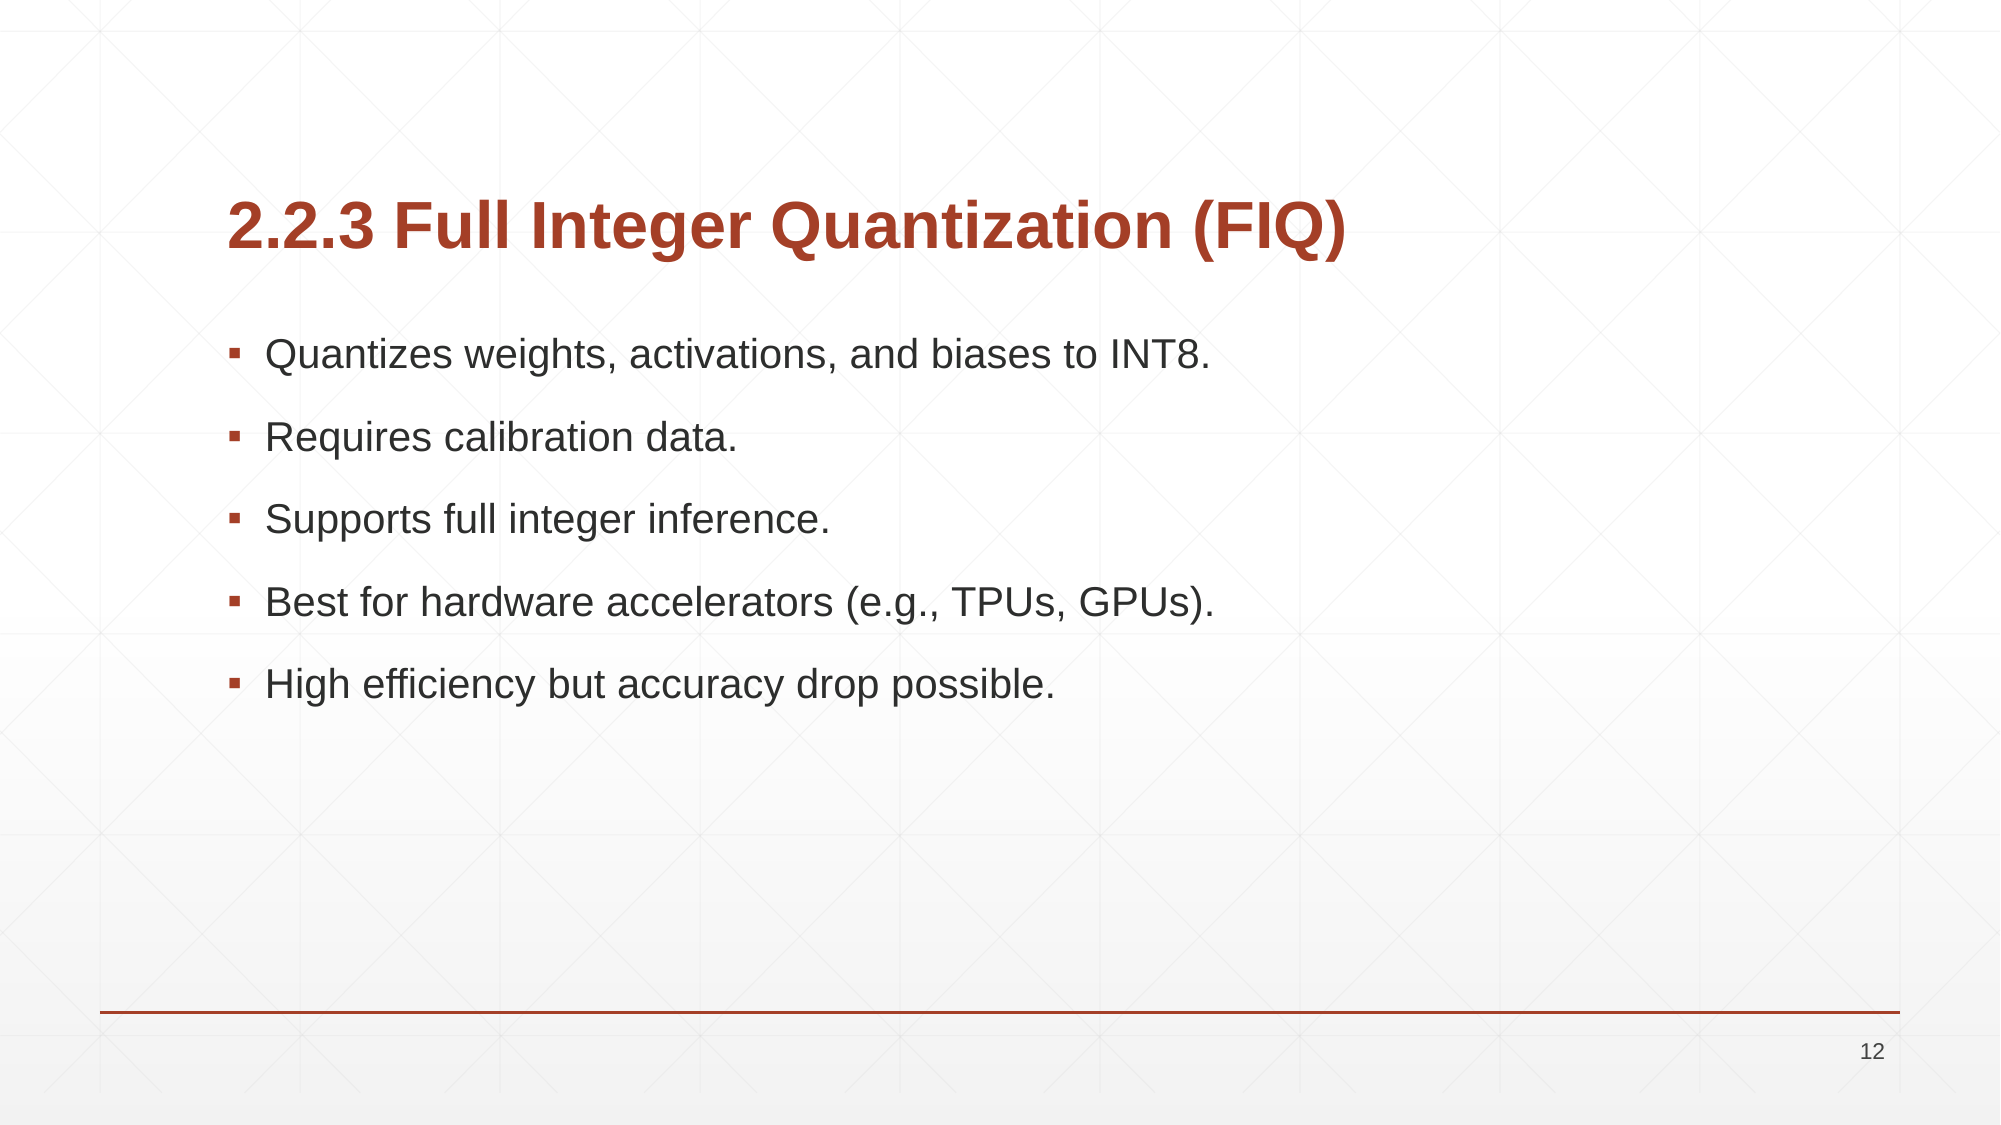

# 2.2.3 Full Integer Quantization (FIQ)
Quantizes weights, activations, and biases to INT8.
Requires calibration data.
Supports full integer inference.
Best for hardware accelerators (e.g., TPUs, GPUs).
High efficiency but accuracy drop possible.
12